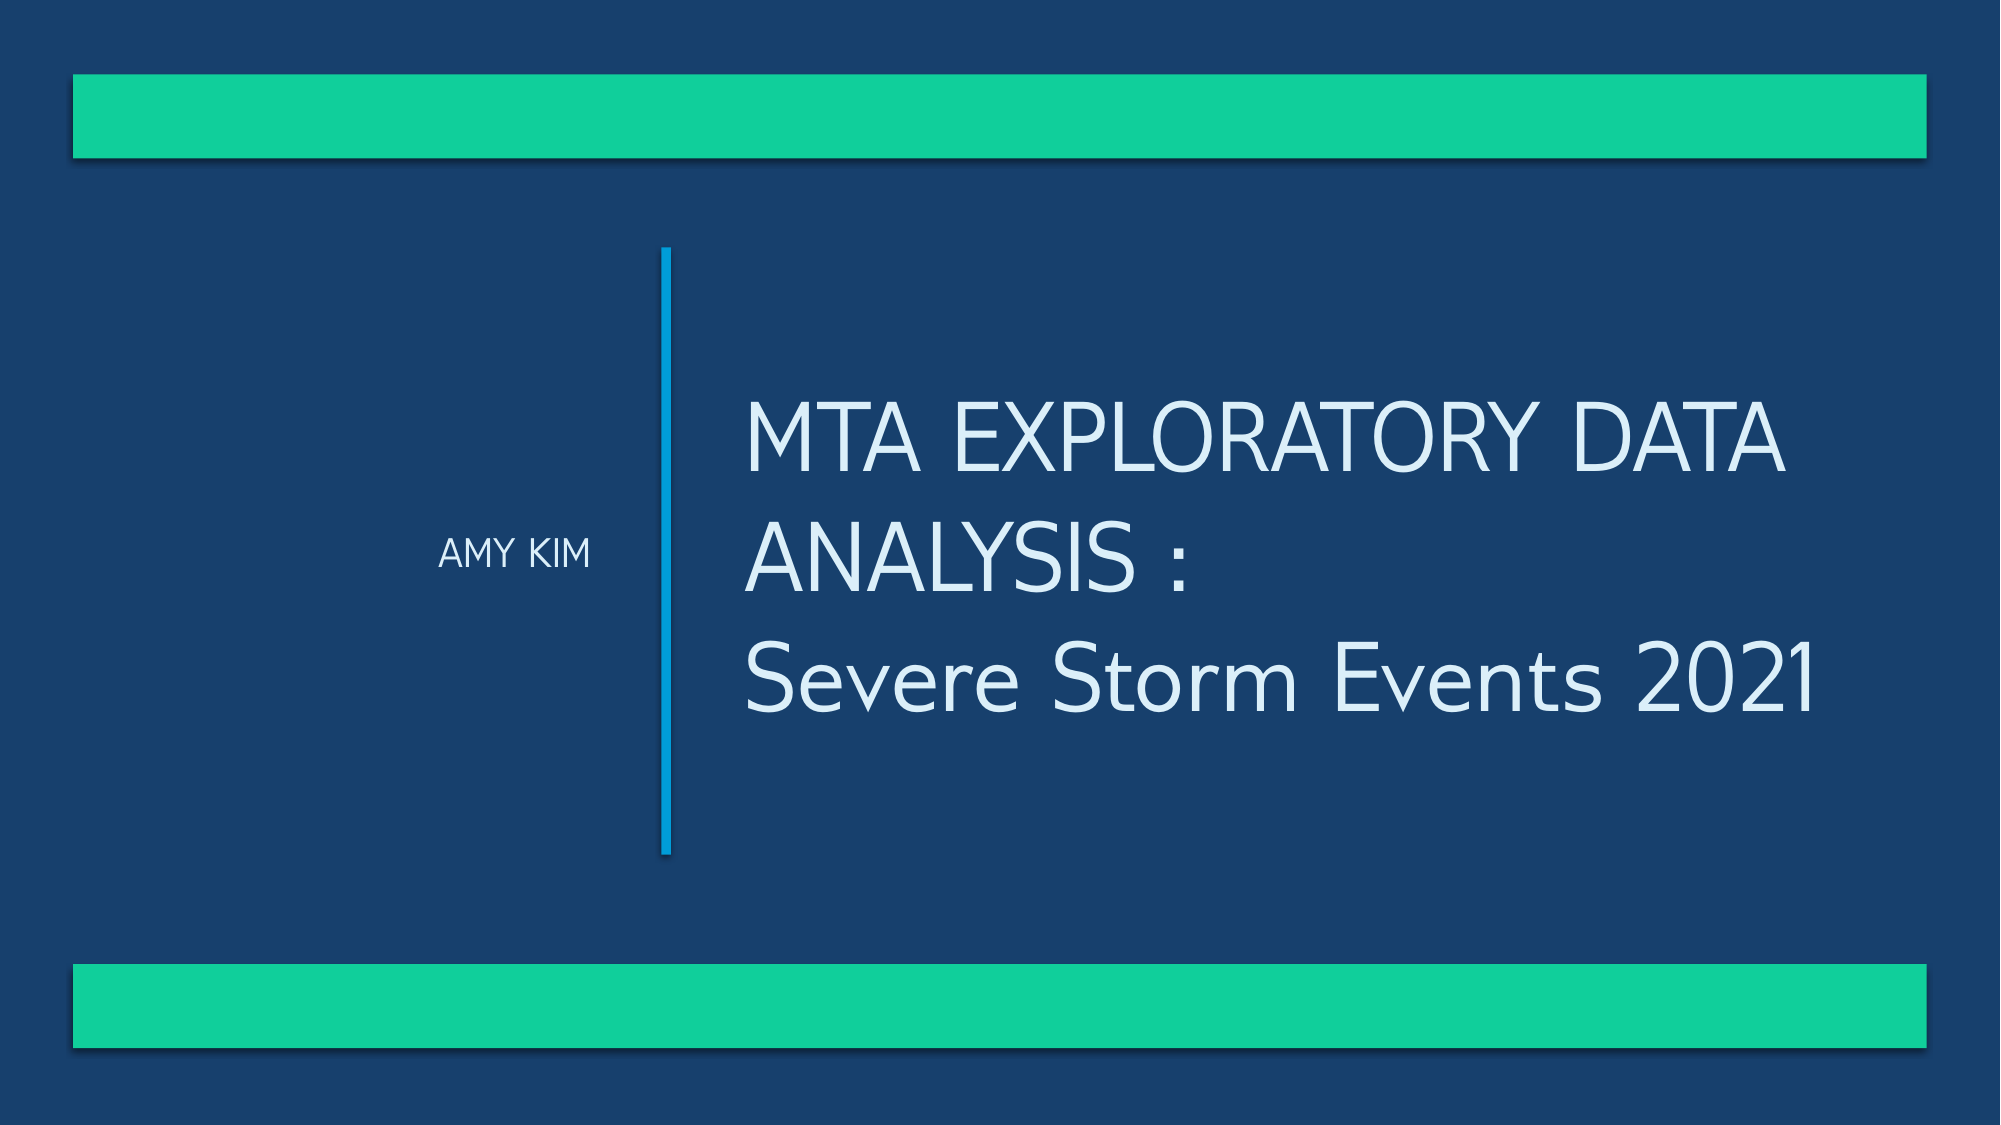

Amy Kim
# MTA Exploratory Data analysis : Severe Storm Events 2021